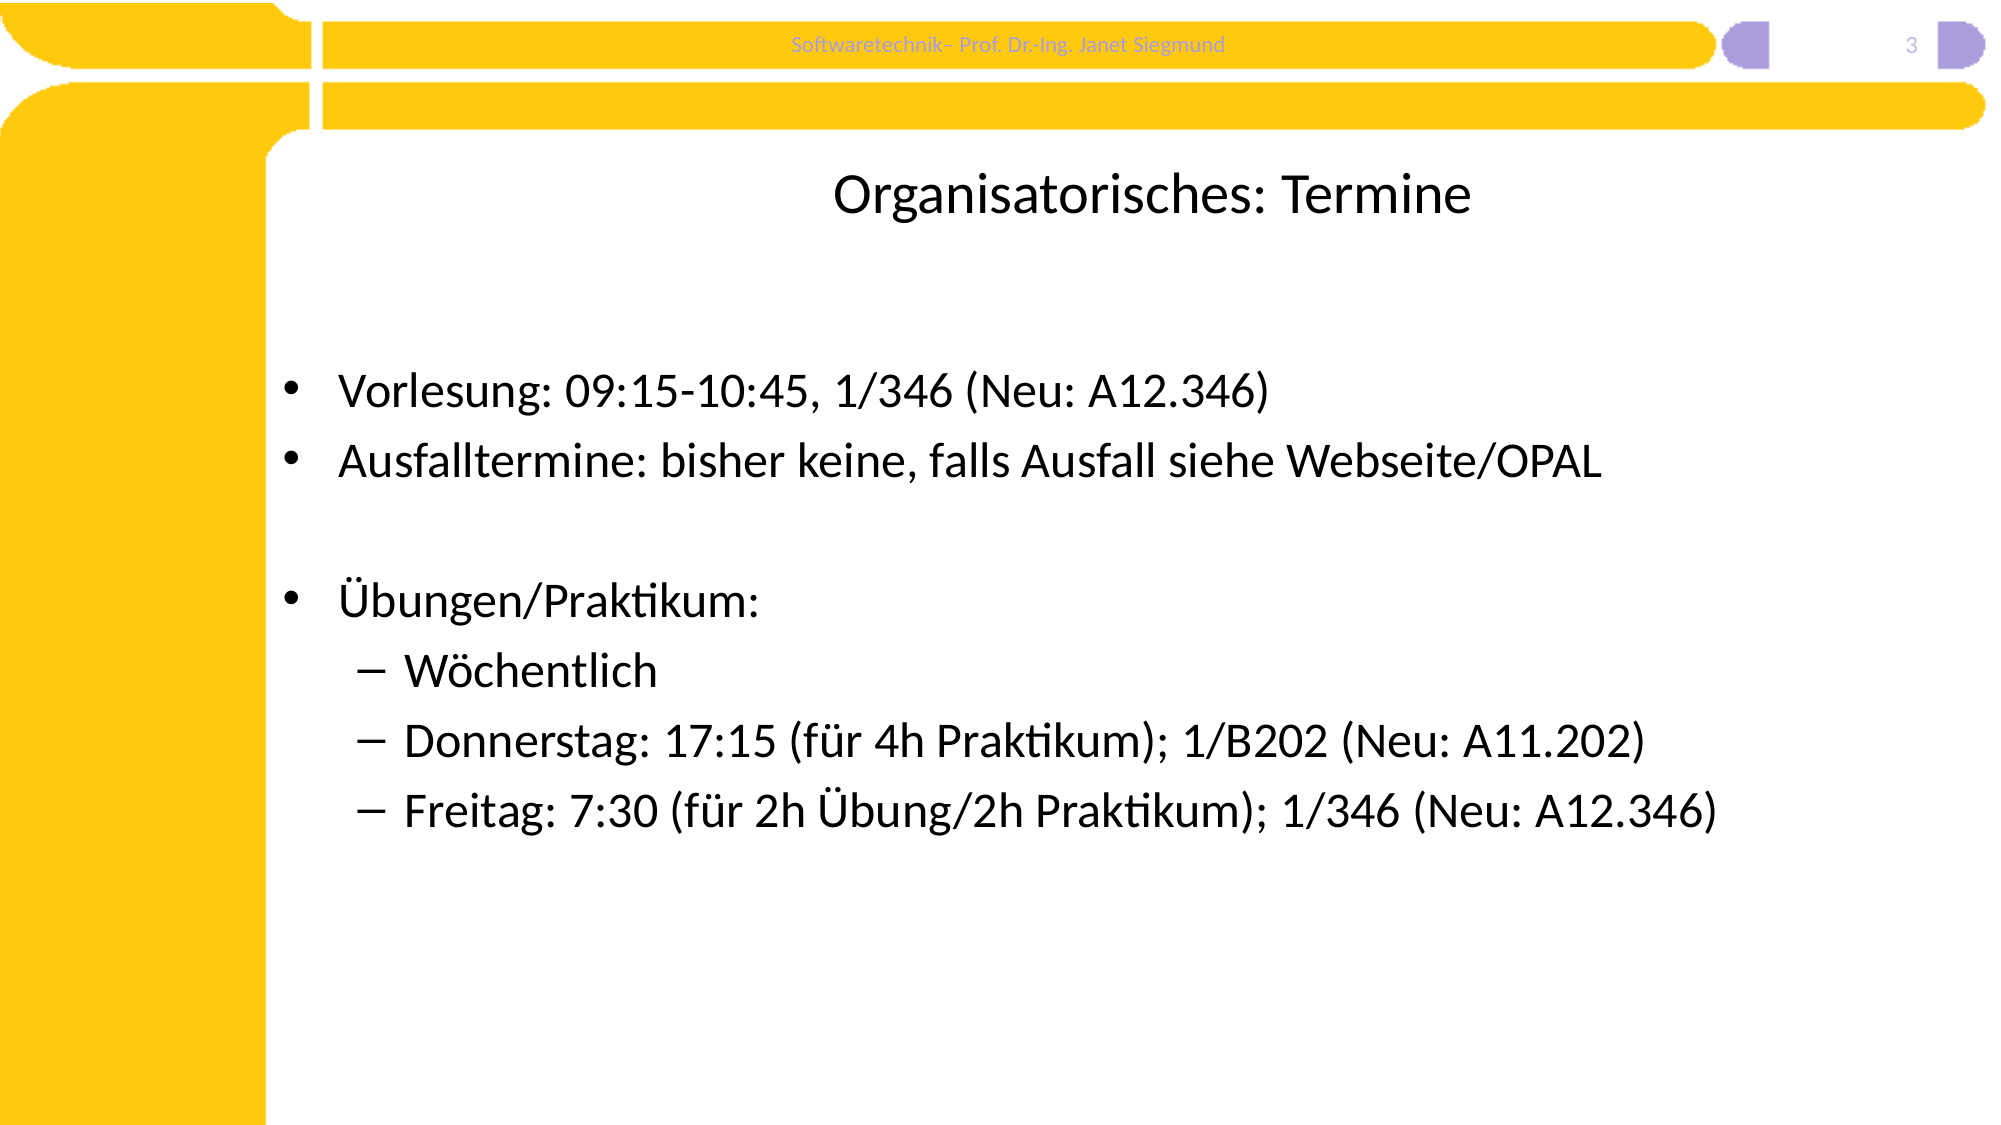

3
# Organisatorisches: Termine
Vorlesung: 09:15-10:45, 1/346 (Neu: A12.346)
Ausfalltermine: bisher keine, falls Ausfall siehe Webseite/OPAL

Übungen/Praktikum:
Wöchentlich
Donnerstag: 17:15 (für 4h Praktikum); 1/B202 (Neu: A11.202)
Freitag: 7:30 (für 2h Übung/2h Praktikum); 1/346 (Neu: A12.346)